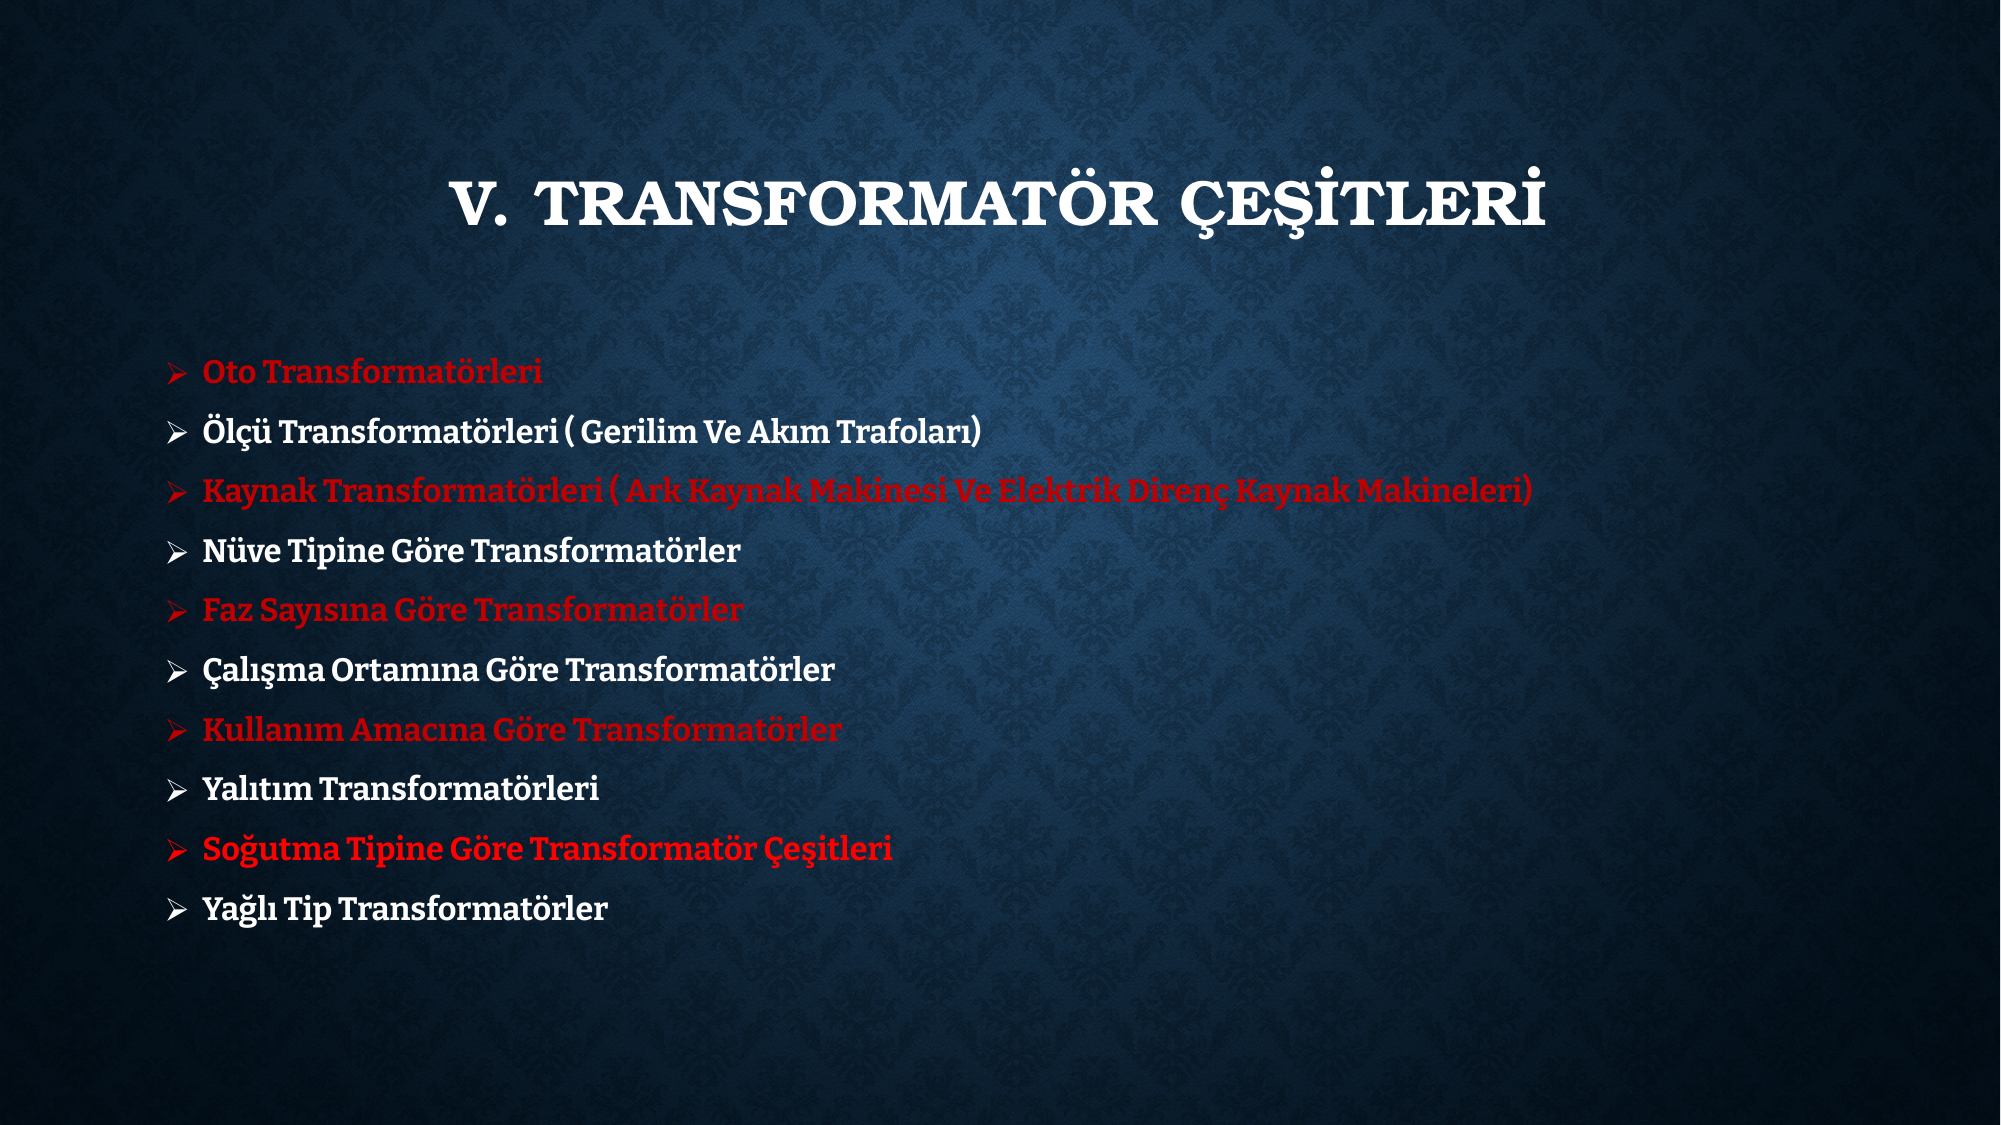

# V. TRANSFORMATÖR ÇEŞİTLERİ
Oto Transformatörleri
Ölçü Transformatörleri ( Gerilim Ve Akım Trafoları)
Kaynak Transformatörleri ( Ark Kaynak Makinesi Ve Elektrik Direnç Kaynak Makineleri)
Nüve Tipine Göre Transformatörler
Faz Sayısına Göre Transformatörler
Çalışma Ortamına Göre Transformatörler
Kullanım Amacına Göre Transformatörler
Yalıtım Transformatörleri
Soğutma Tipine Göre Transformatör Çeşitleri
Yağlı Tip Transformatörler